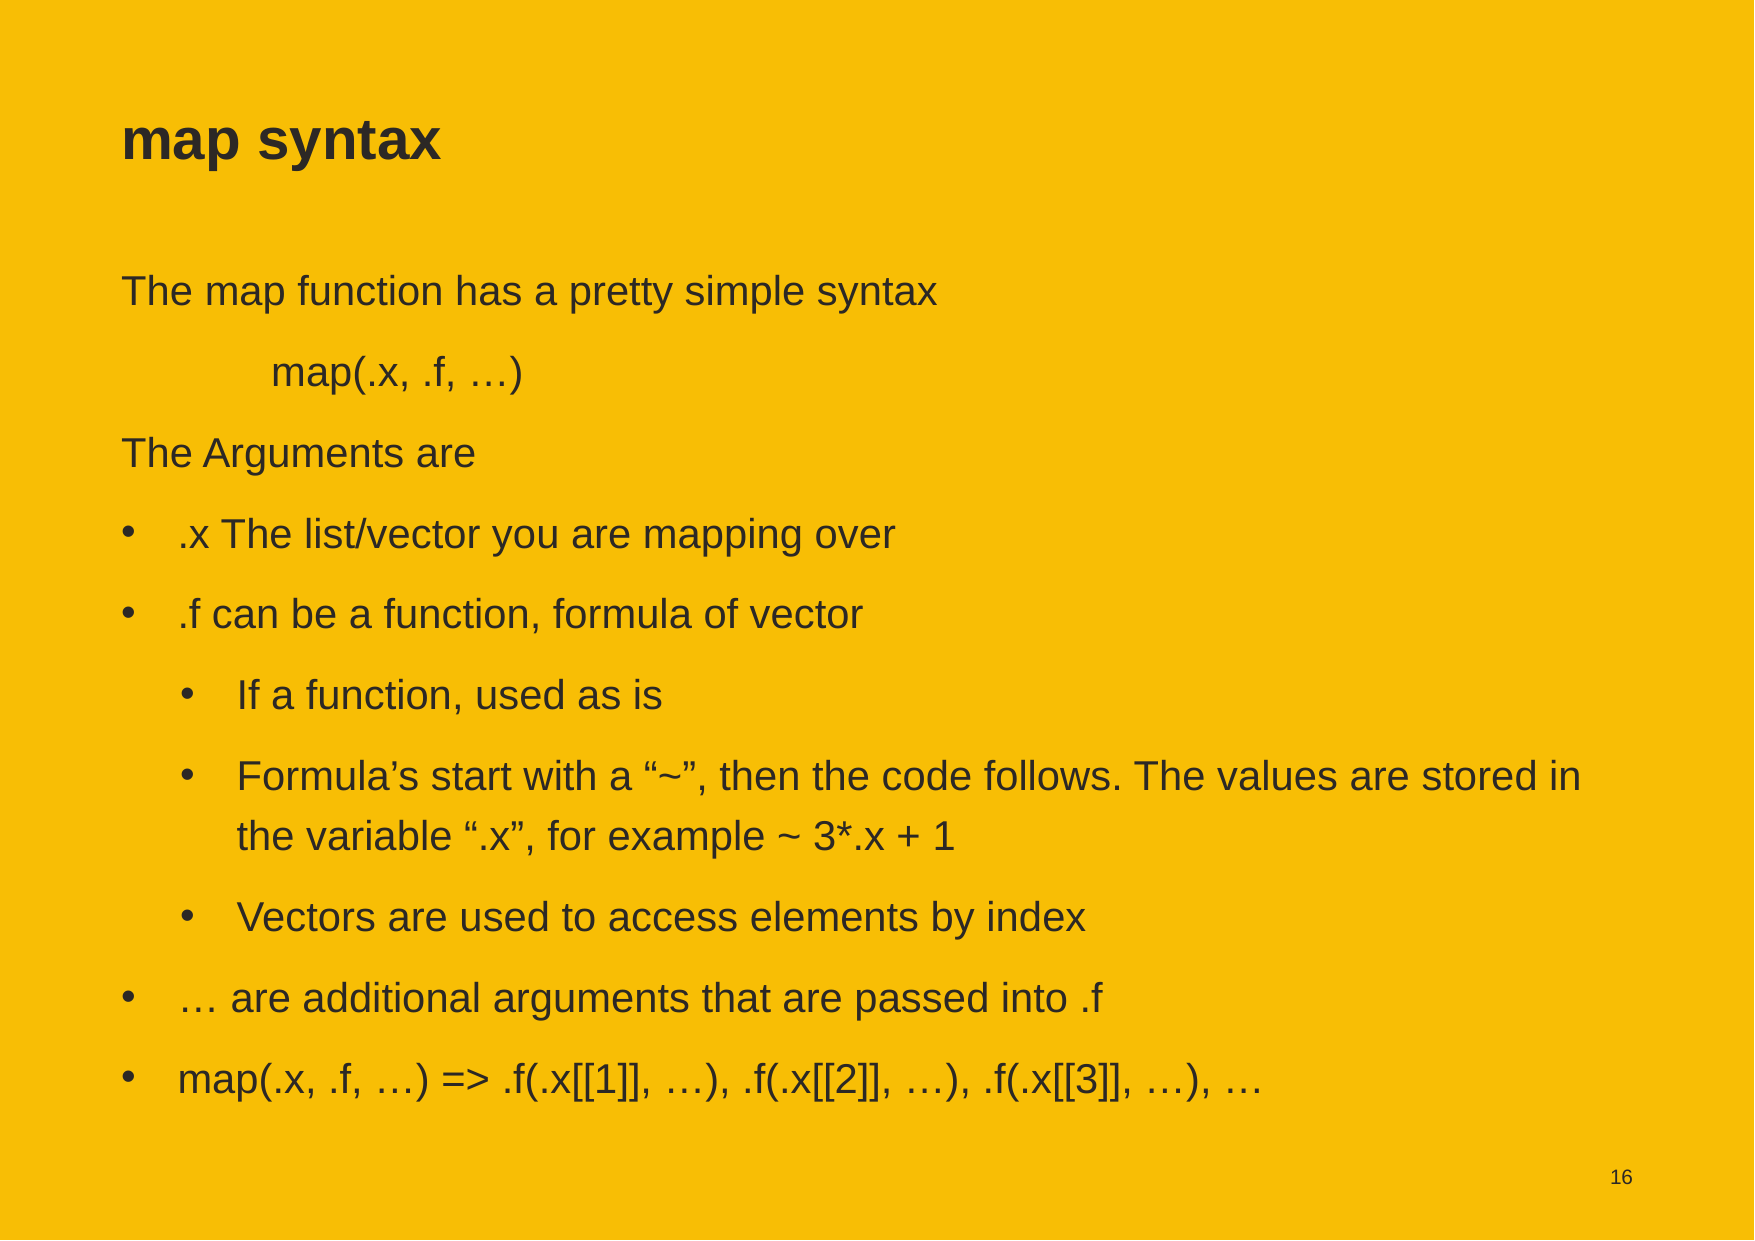

# map syntax
The map function has a pretty simple syntax
	map(.x, .f, …)
The Arguments are
.x The list/vector you are mapping over
.f can be a function, formula of vector
If a function, used as is
Formula’s start with a “~”, then the code follows. The values are stored in the variable “.x”, for example ~ 3*.x + 1
Vectors are used to access elements by index
… are additional arguments that are passed into .f
map(.x, .f, …) => .f(.x[[1]], …), .f(.x[[2]], …), .f(.x[[3]], …), …

16